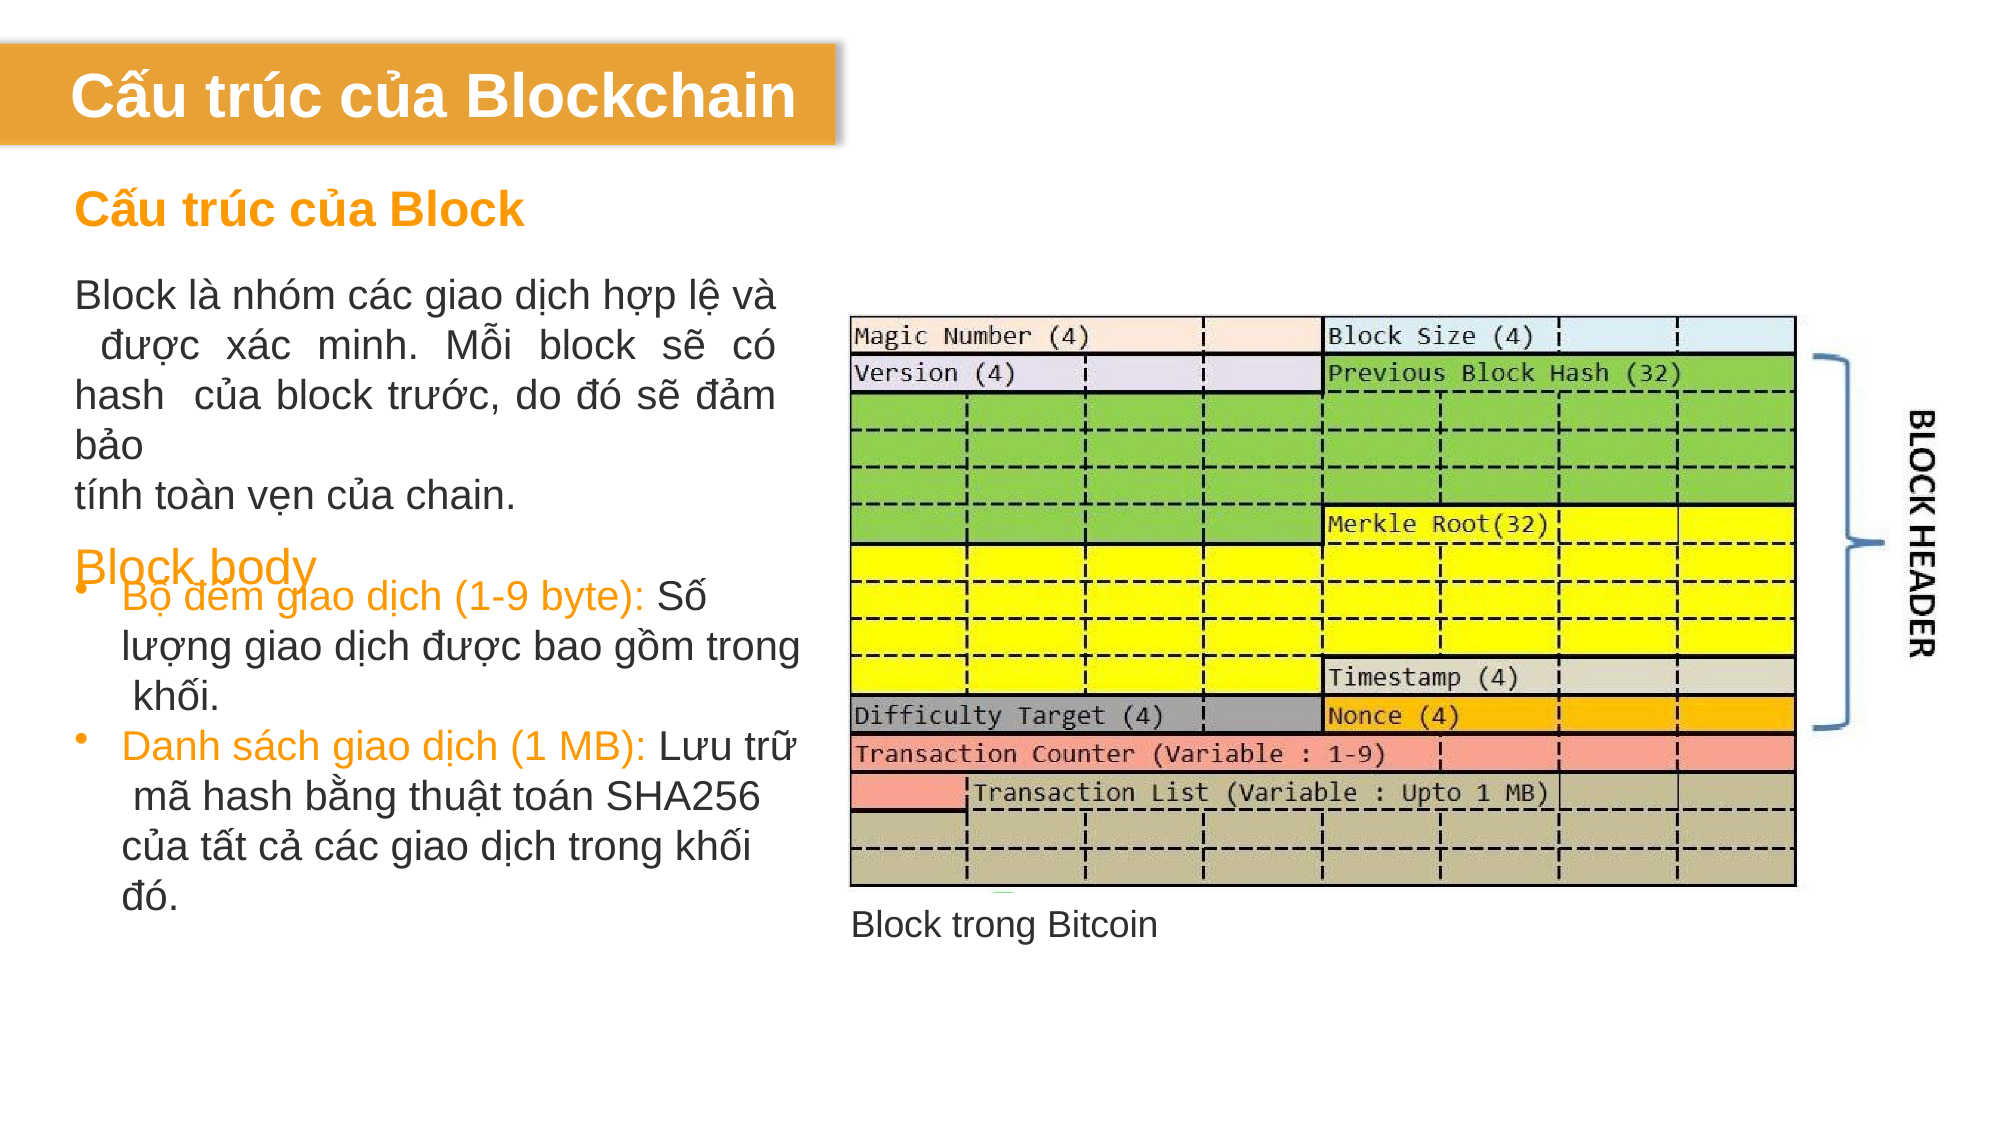

# Cấu trúc của Blockchain
Cấu trúc của Block
Block là nhóm các giao dịch hợp lệ và  được xác minh. Mỗi block sẽ có hash  của block trước, do đó sẽ đảm bảo
tính toàn vẹn của chain.
Block body

Bộ đếm giao dịch (1-9 byte): Số  lượng giao dịch được bao gồm trong  khối.
Danh sách giao dịch (1 MB): Lưu trữ  mã hash bằng thuật toán SHA256  của tất cả các giao dịch trong khối  đó.
Block trong Bitcoin